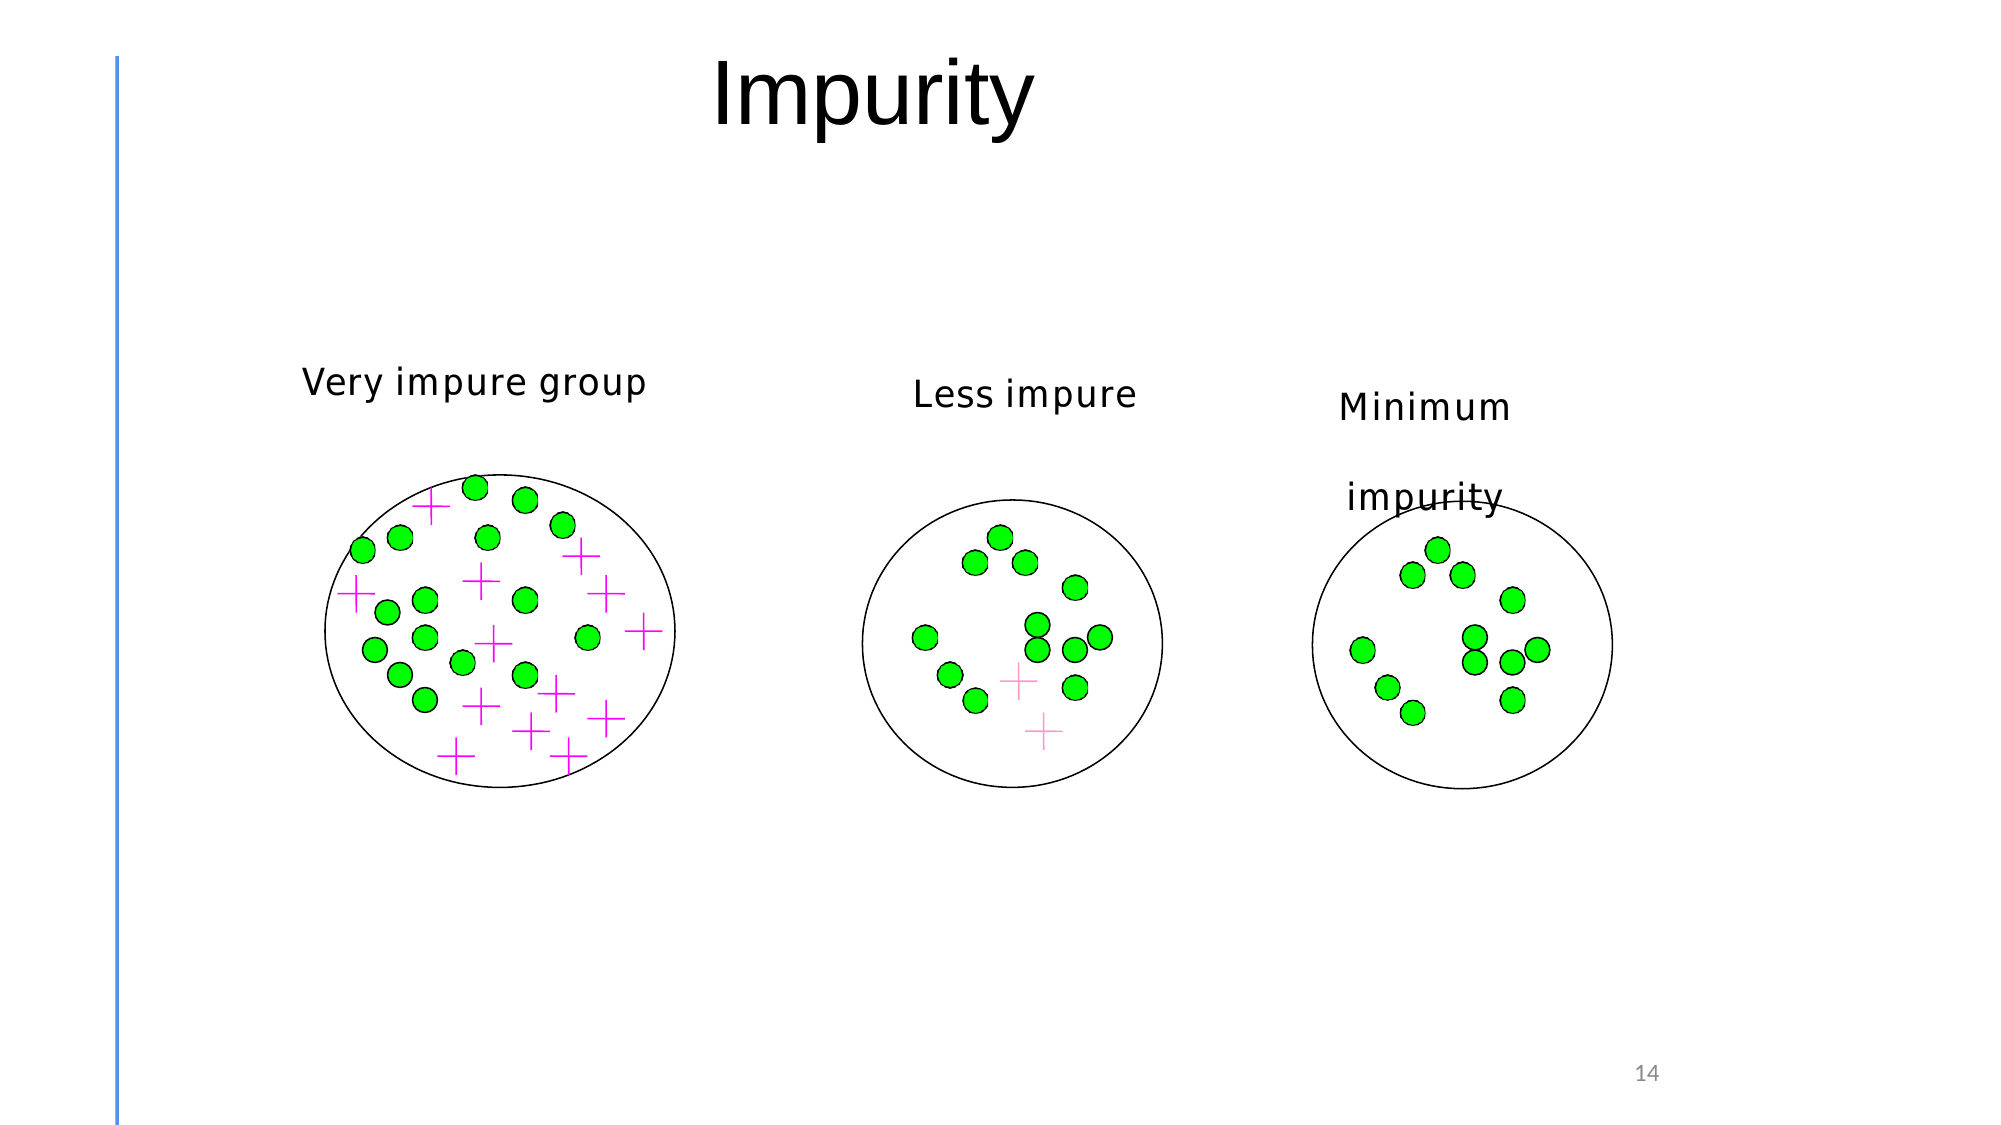

# Impurity
Very impure group
Less impure
Minimum  impurity

14